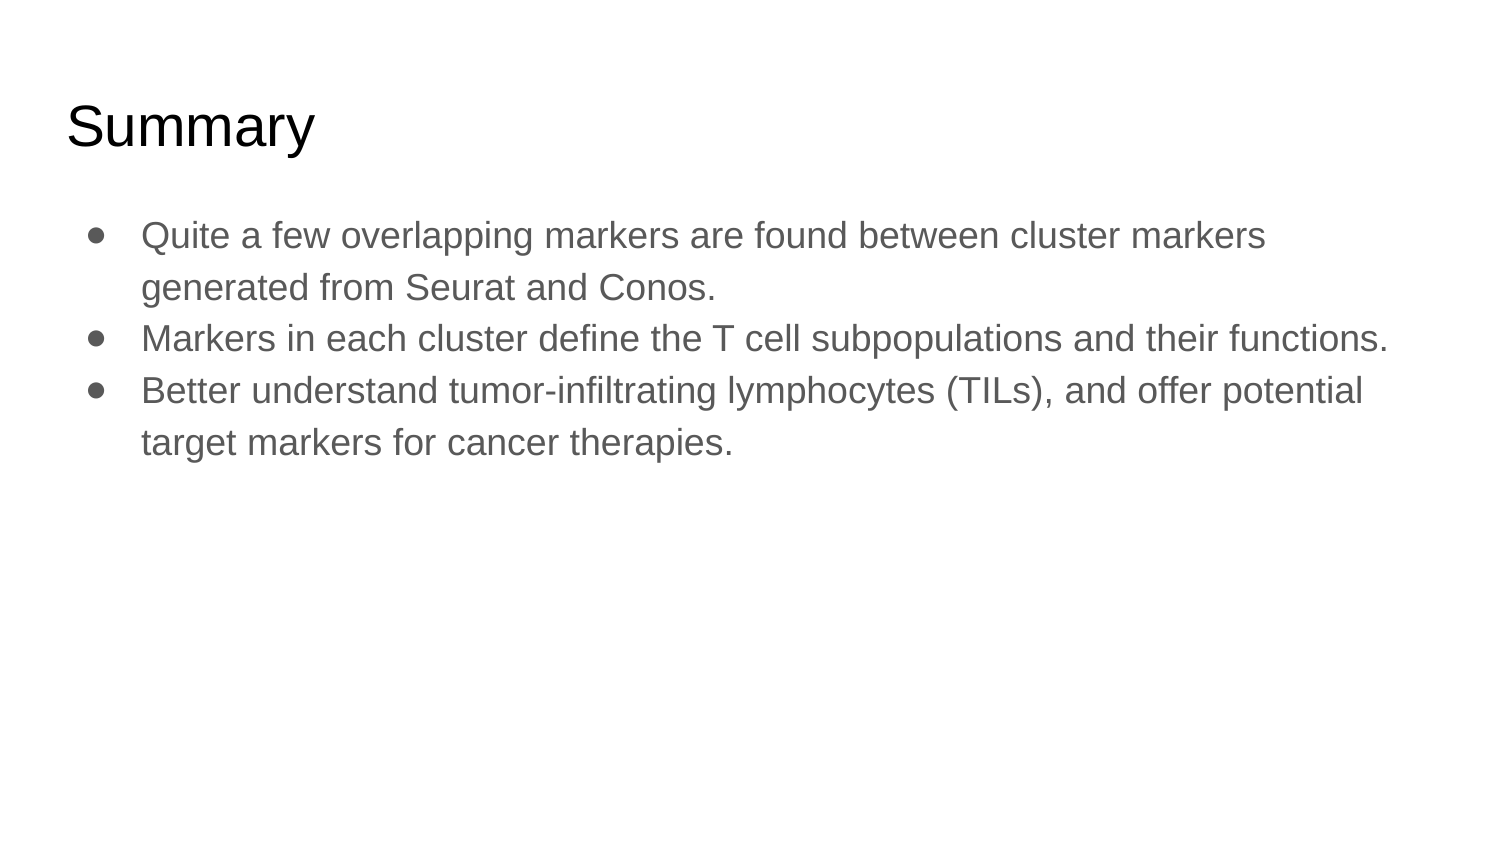

# Summary
Quite a few overlapping markers are found between cluster markers generated from Seurat and Conos.
Markers in each cluster define the T cell subpopulations and their functions.
Better understand tumor-infiltrating lymphocytes (TILs), and offer potential target markers for cancer therapies.